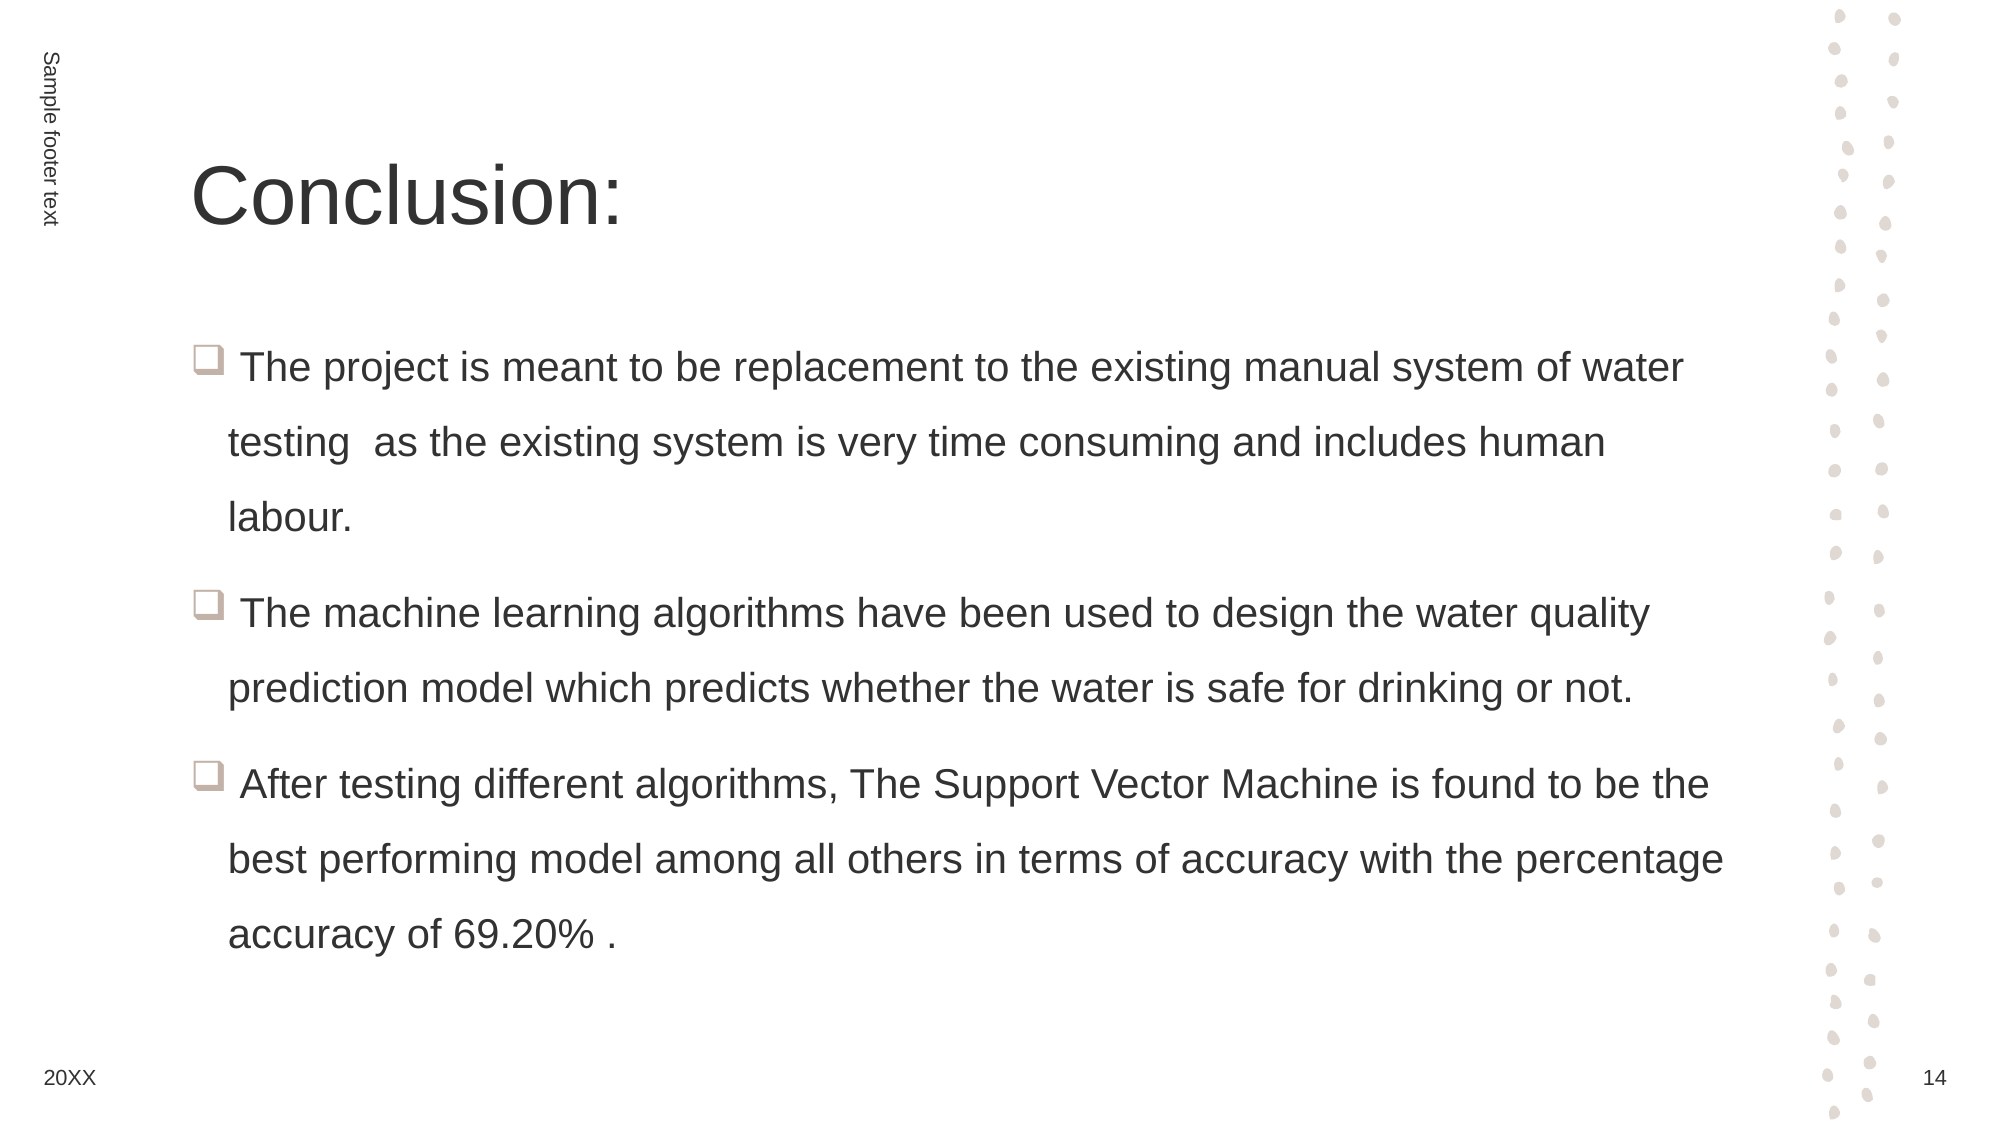

# Conclusion:
 The project is meant to be replacement to the existing manual system of water testing  as the existing system is very time consuming and includes human labour.
 The machine learning algorithms have been used to design the water quality prediction model which predicts whether the water is safe for drinking or not.
 After testing different algorithms, The Support Vector Machine is found to be the best performing model among all others in terms of accuracy with the percentage accuracy of 69.20% .
Sample footer text
20XX
14